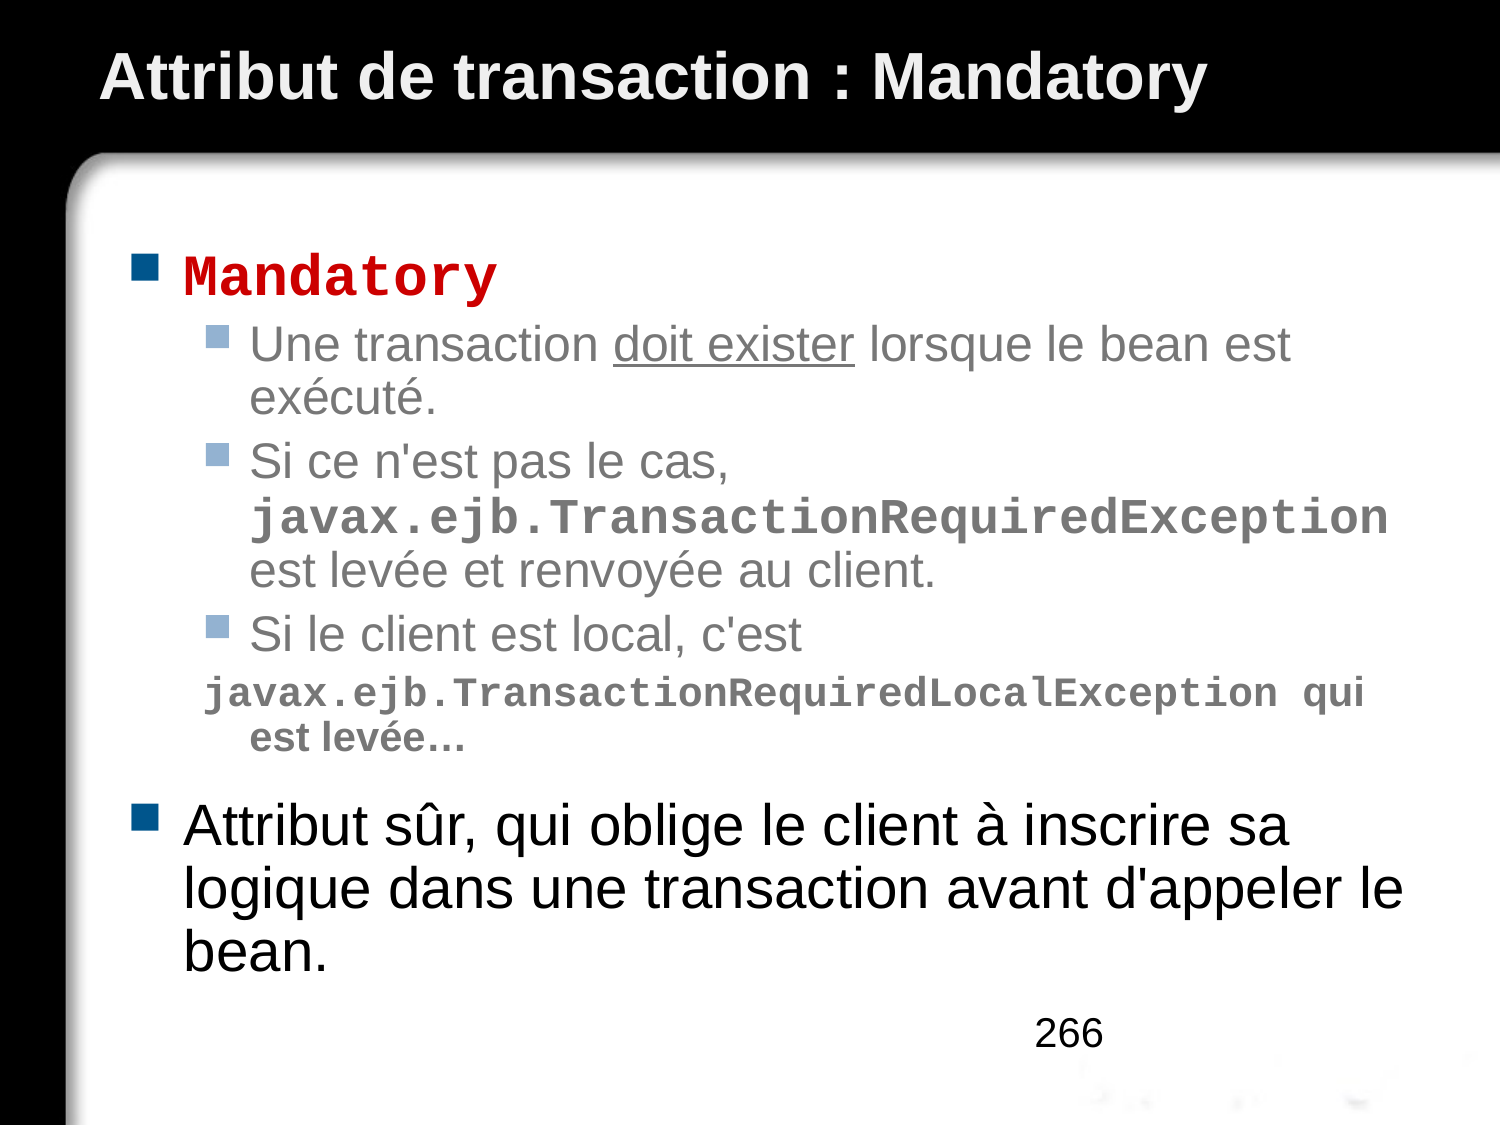

# Attribut de transaction : Mandatory
Mandatory
Une transaction doit exister lorsque le bean est exécuté.
Si ce n'est pas le cas, javax.ejb.TransactionRequiredException est levée et renvoyée au client.
Si le client est local, c'est
javax.ejb.TransactionRequiredLocalException qui est levée…
Attribut sûr, qui oblige le client à inscrire sa logique dans une transaction avant d'appeler le bean.